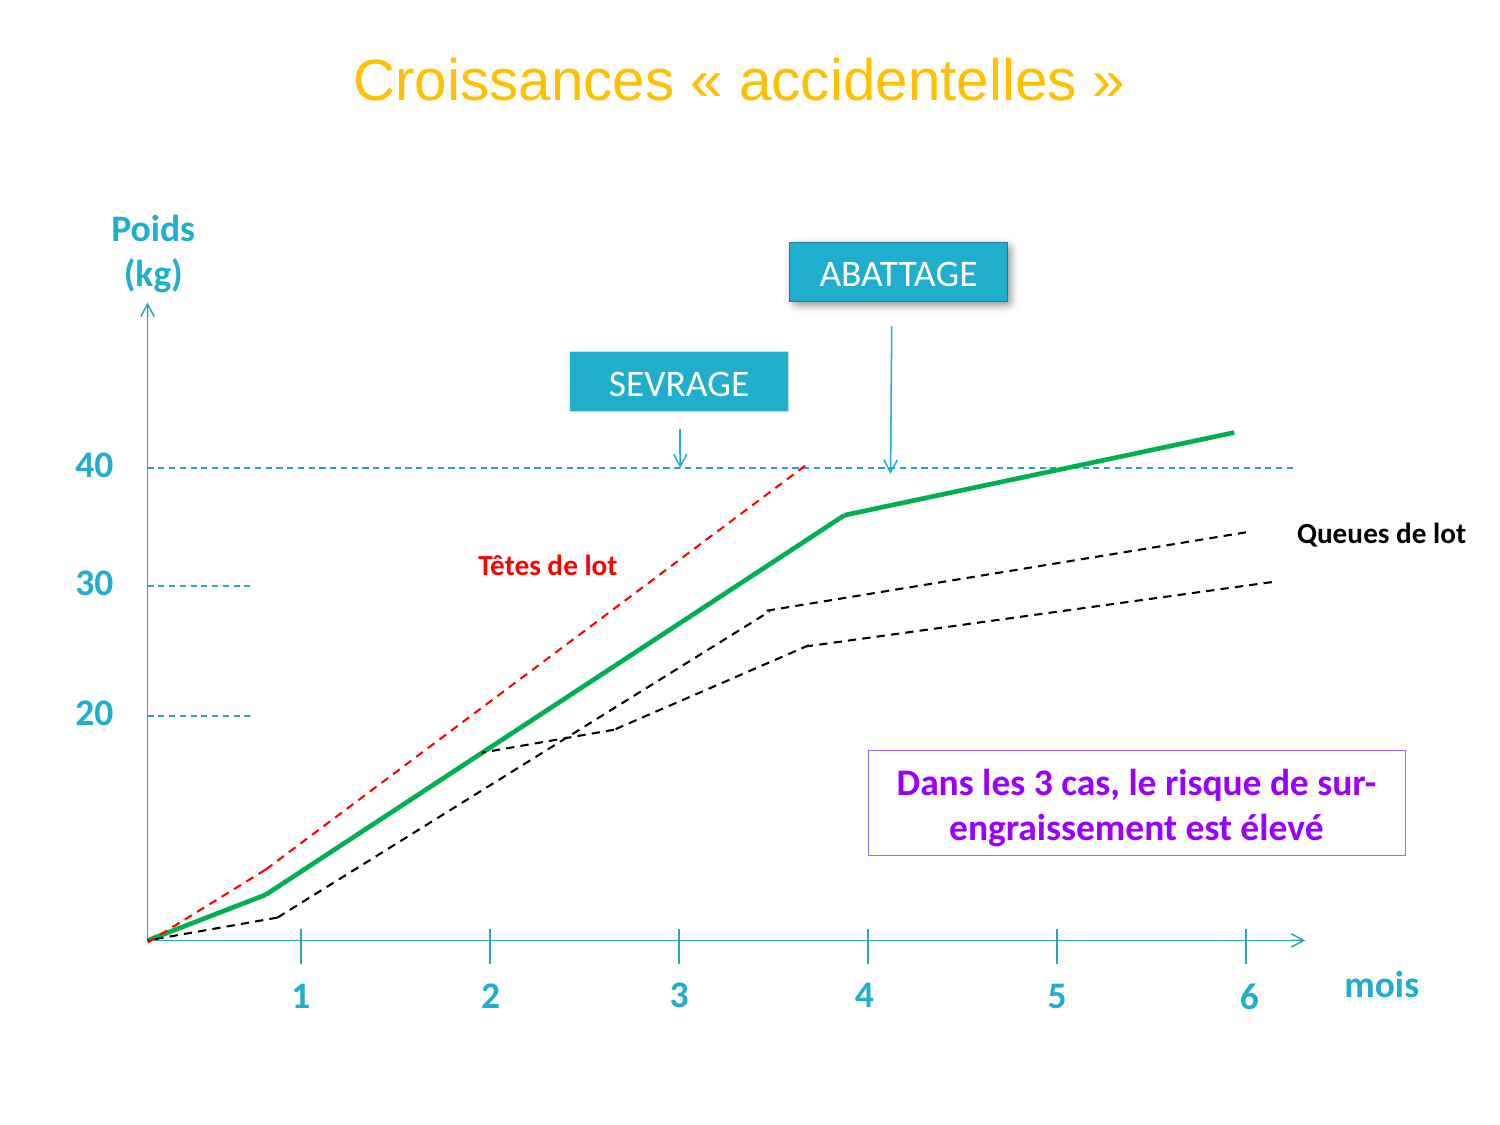

# Croissances « accidentelles »
Poids (kg)
ABATTAGE
SEVRAGE
40
Queues de lot
Têtes de lot
30
20
Dans les 3 cas, le risque de sur-engraissement est élevé
mois
4
3
1
2
5
6